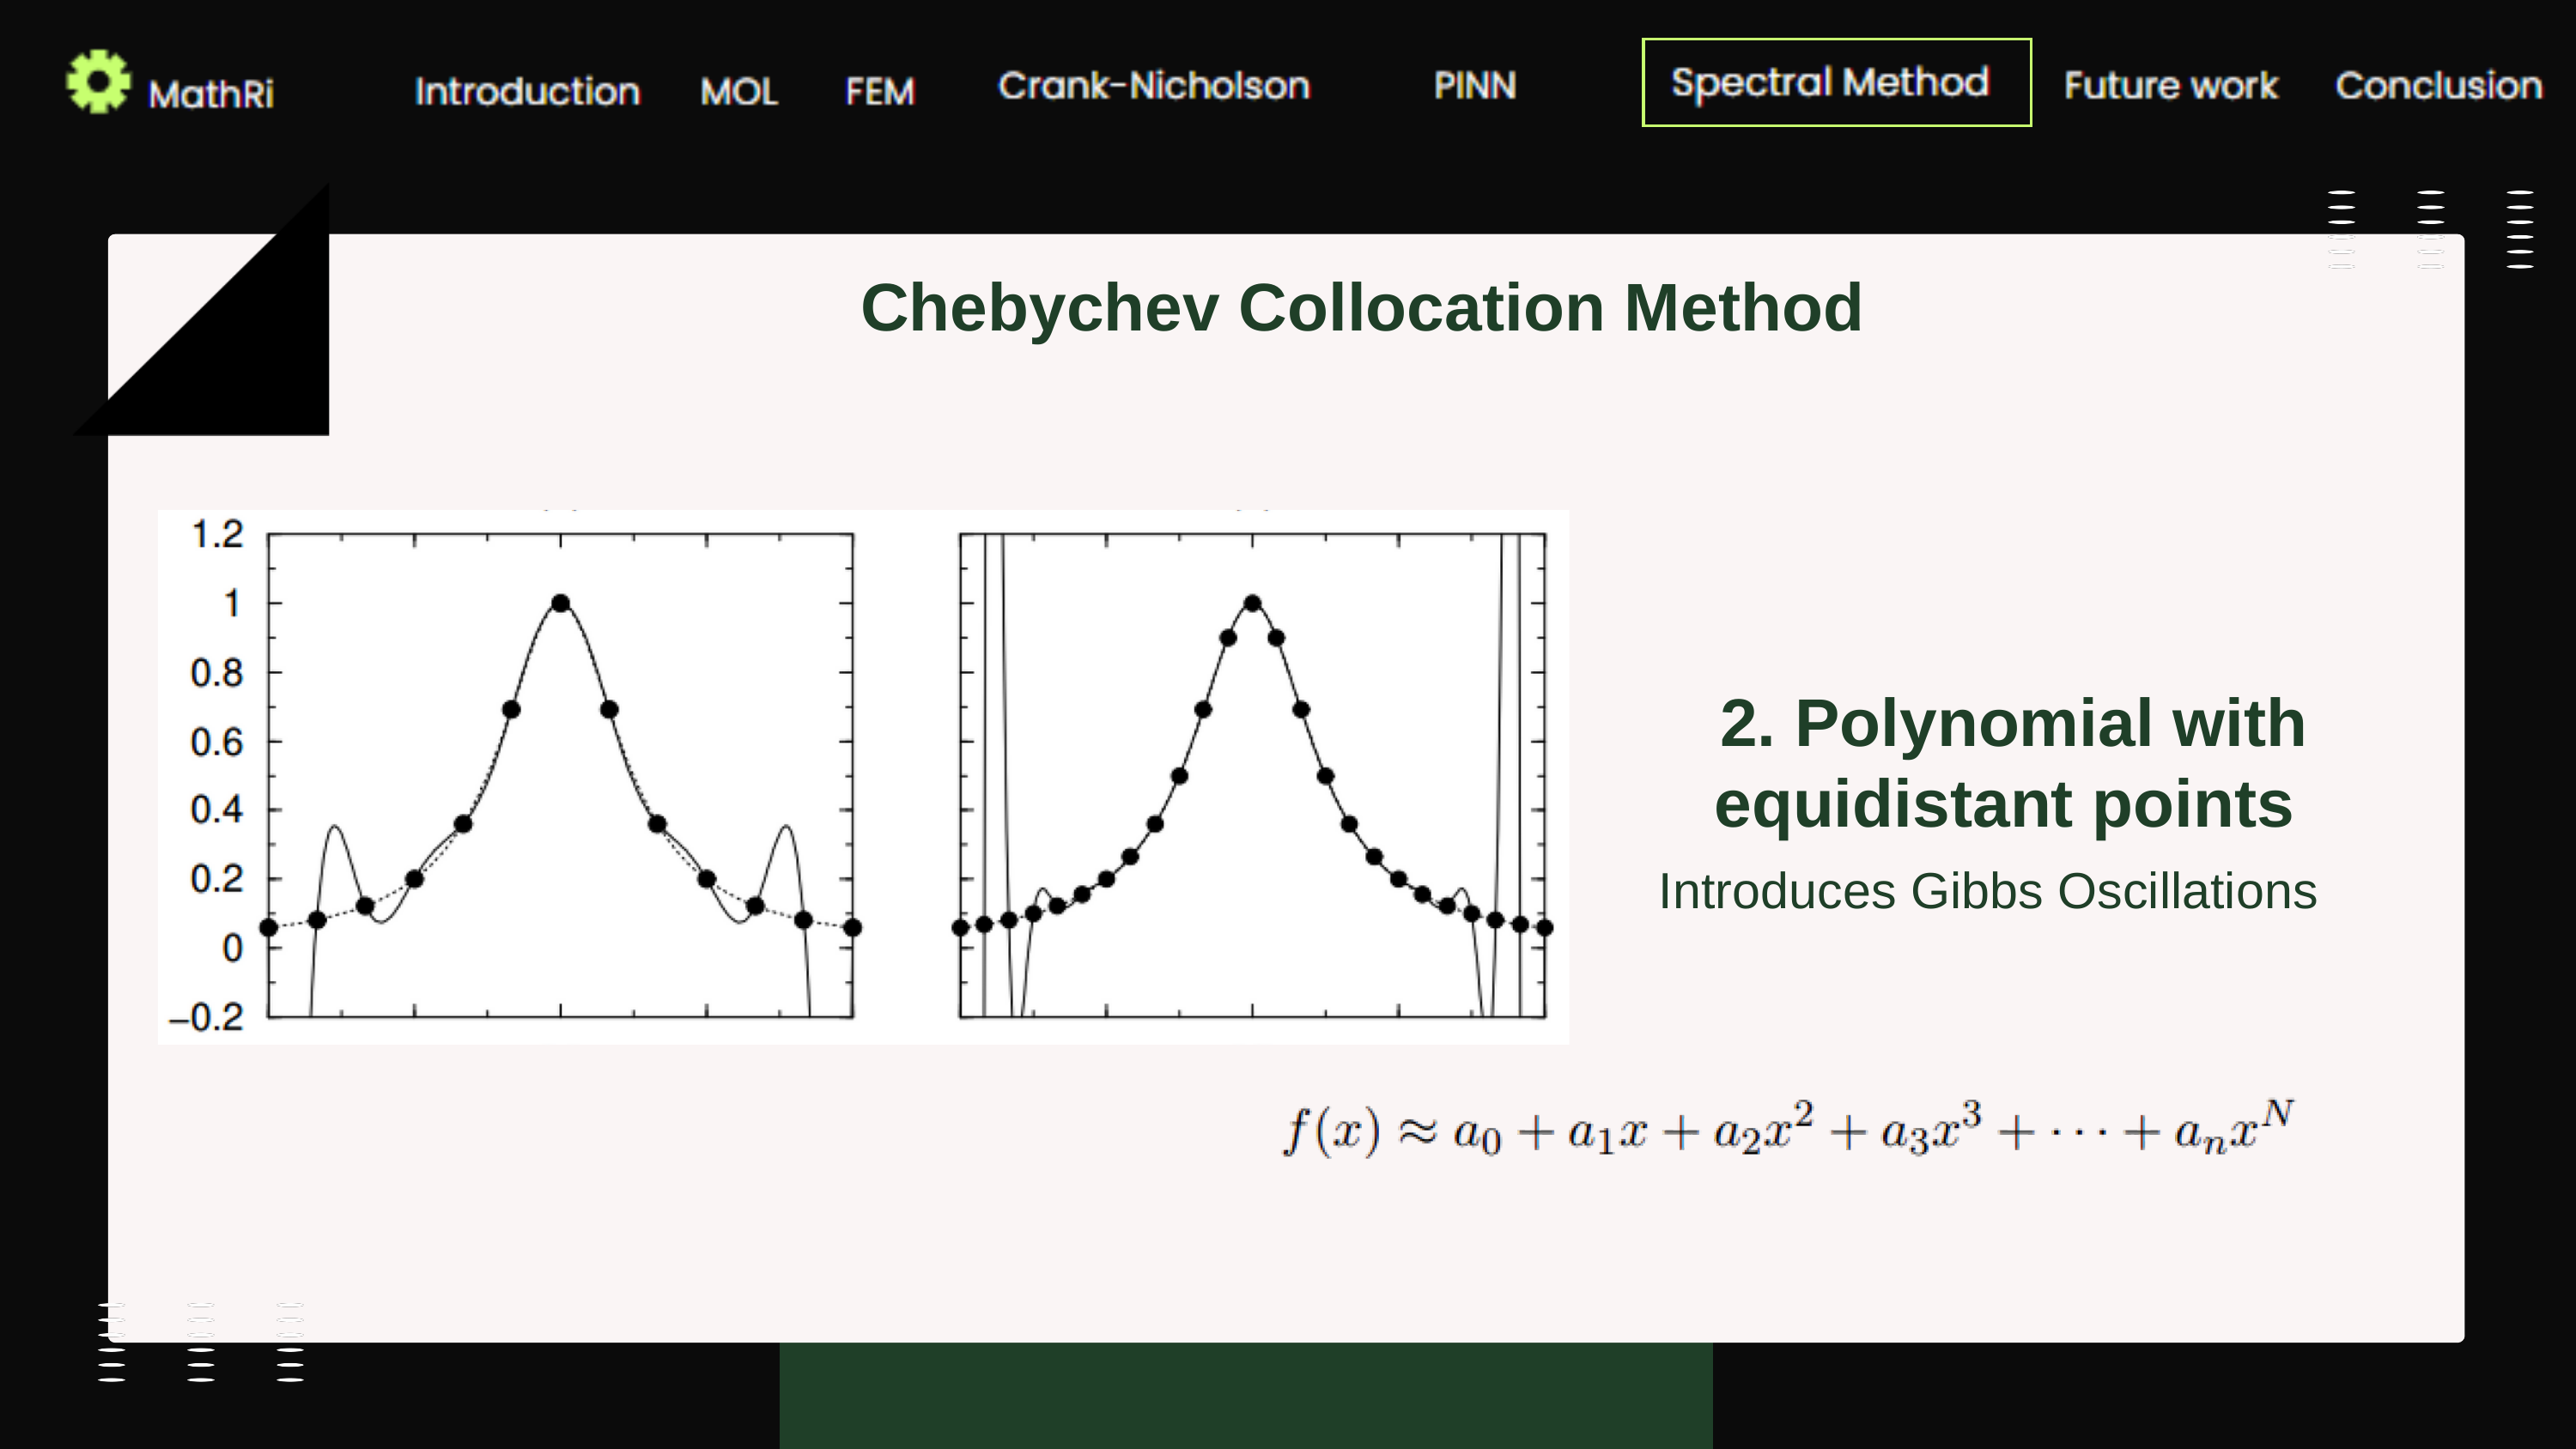

Chebychev Collocation Method

2. Polynomial with equidistant points
Introduces Gibbs Oscillations